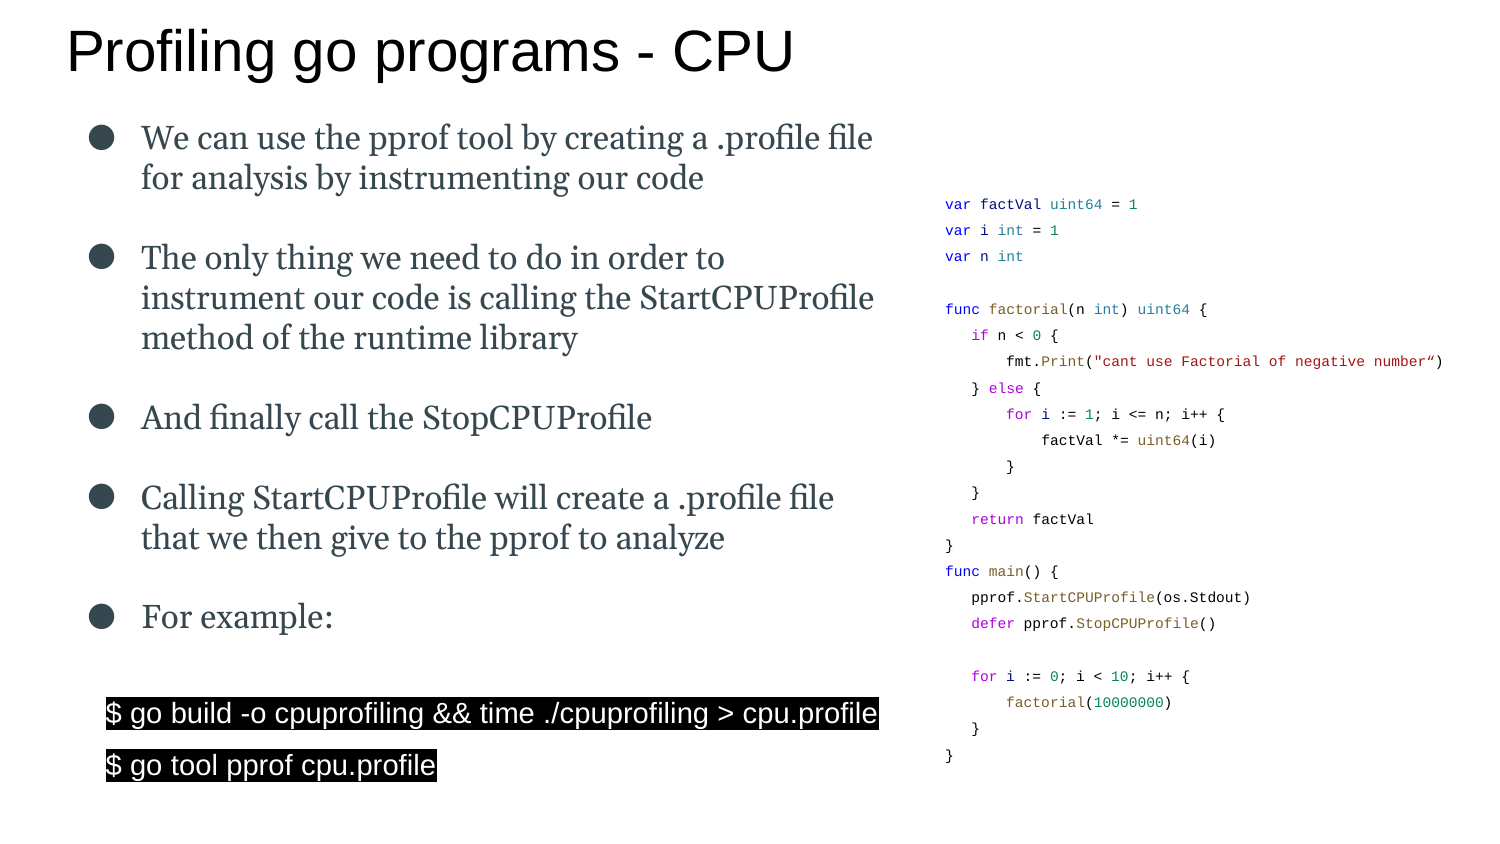

# Profiling go programs - CPU
We can use the pprof tool by creating a .profile file for analysis by instrumenting our code

The only thing we need to do in order to instrument our code is calling the StartCPUProfile method of the runtime library

And finally call the StopCPUProfile

Calling StartCPUProfile will create a .profile file that we then give to the pprof to analyze

For example:

var factVal uint64 = 1
var i int = 1
var n int

func factorial(n int) uint64 {
   if n < 0 {
       fmt.Print("cant use Factorial of negative number“)
   } else {
       for i := 1; i <= n; i++ {
           factVal *= uint64(i)
       }
   }
   return factVal
}
func main() {
   pprof.StartCPUProfile(os.Stdout)
   defer pprof.StopCPUProfile()

   for i := 0; i < 10; i++ {
       factorial(10000000)
   }
}
$ go build -o cpuprofiling && time ./cpuprofiling > cpu.profile
$ go tool pprof cpu.profile